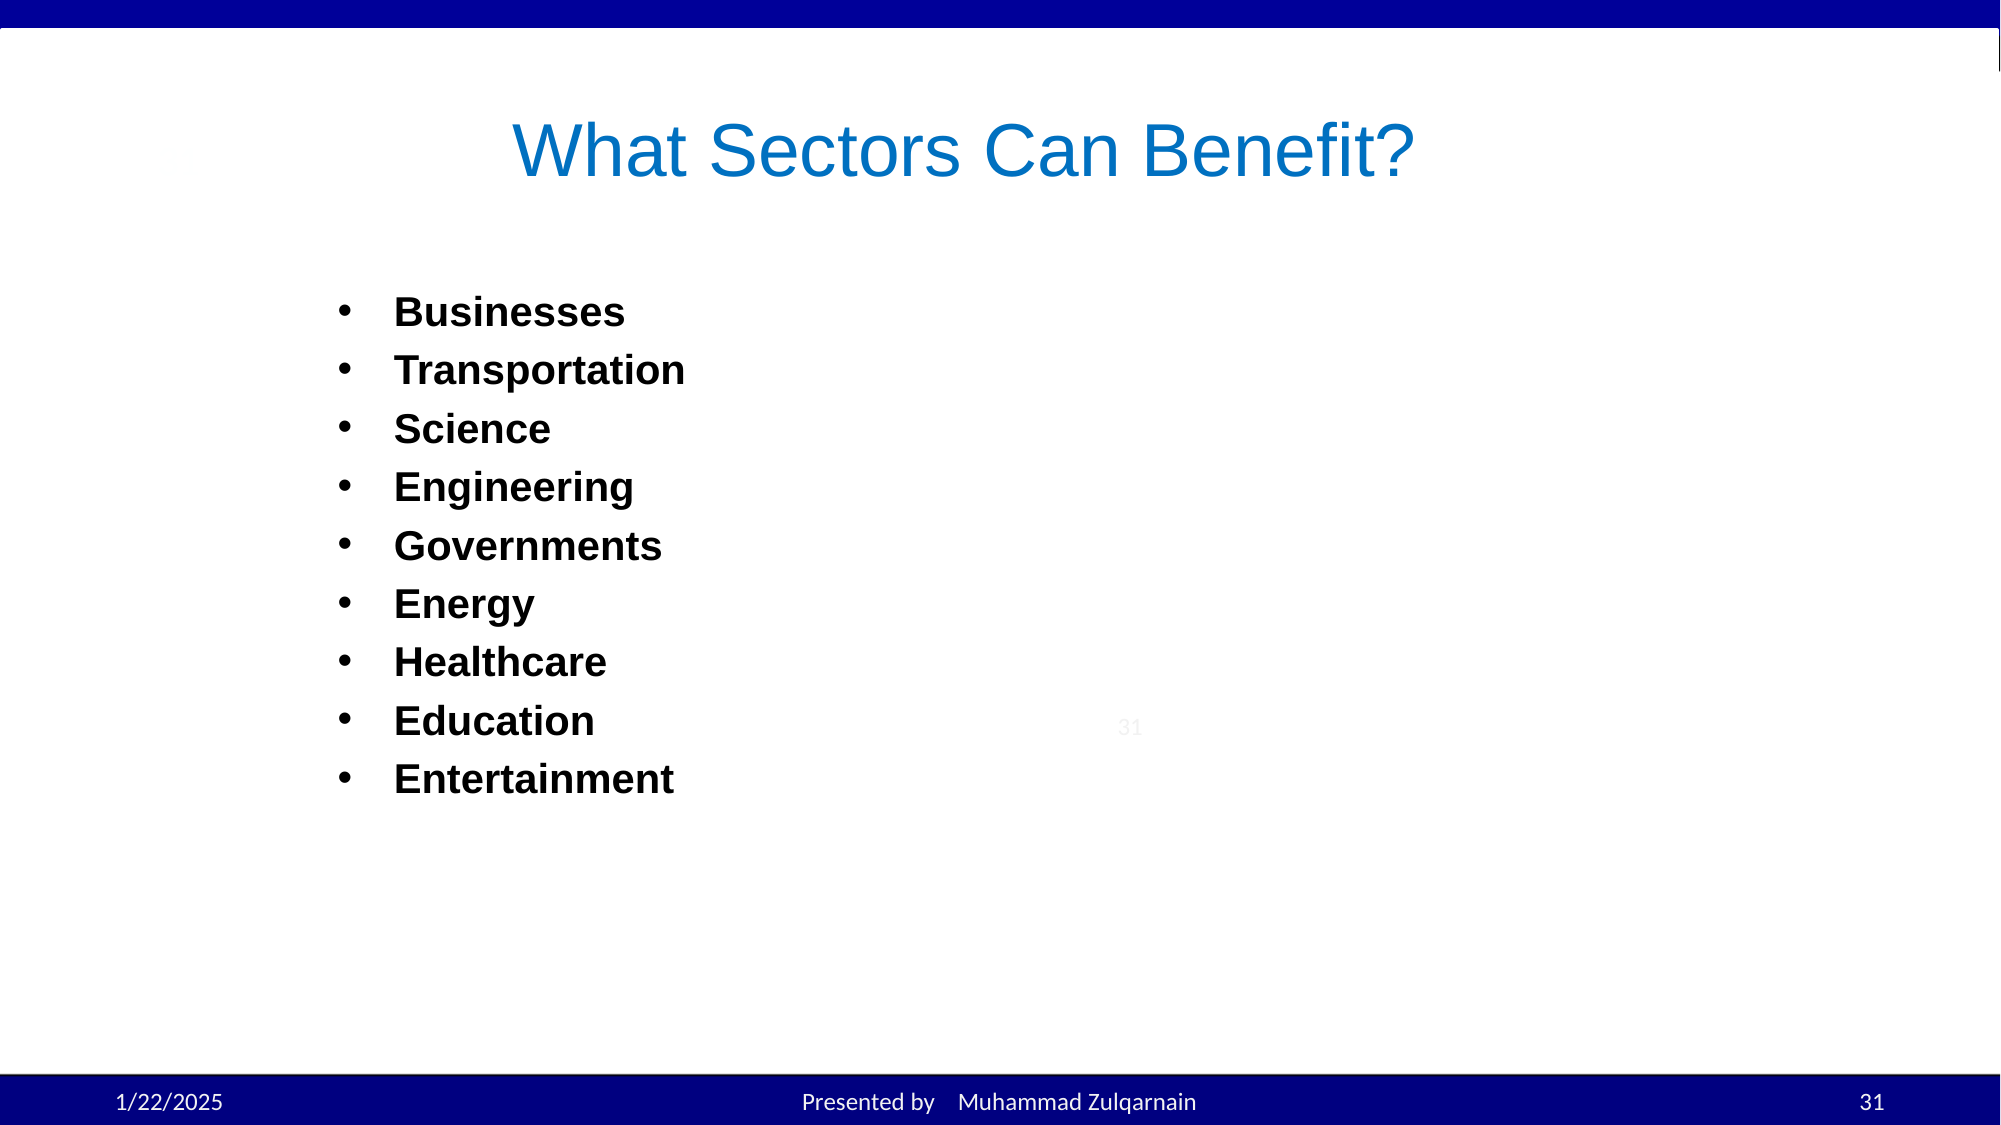

# What Sectors Can Benefit?
31
Businesses
Transportation
Science
Engineering
Governments
Energy
Healthcare
Education
Entertainment

31
1/22/2025
Presented by    Muhammad Zulqarnain
31